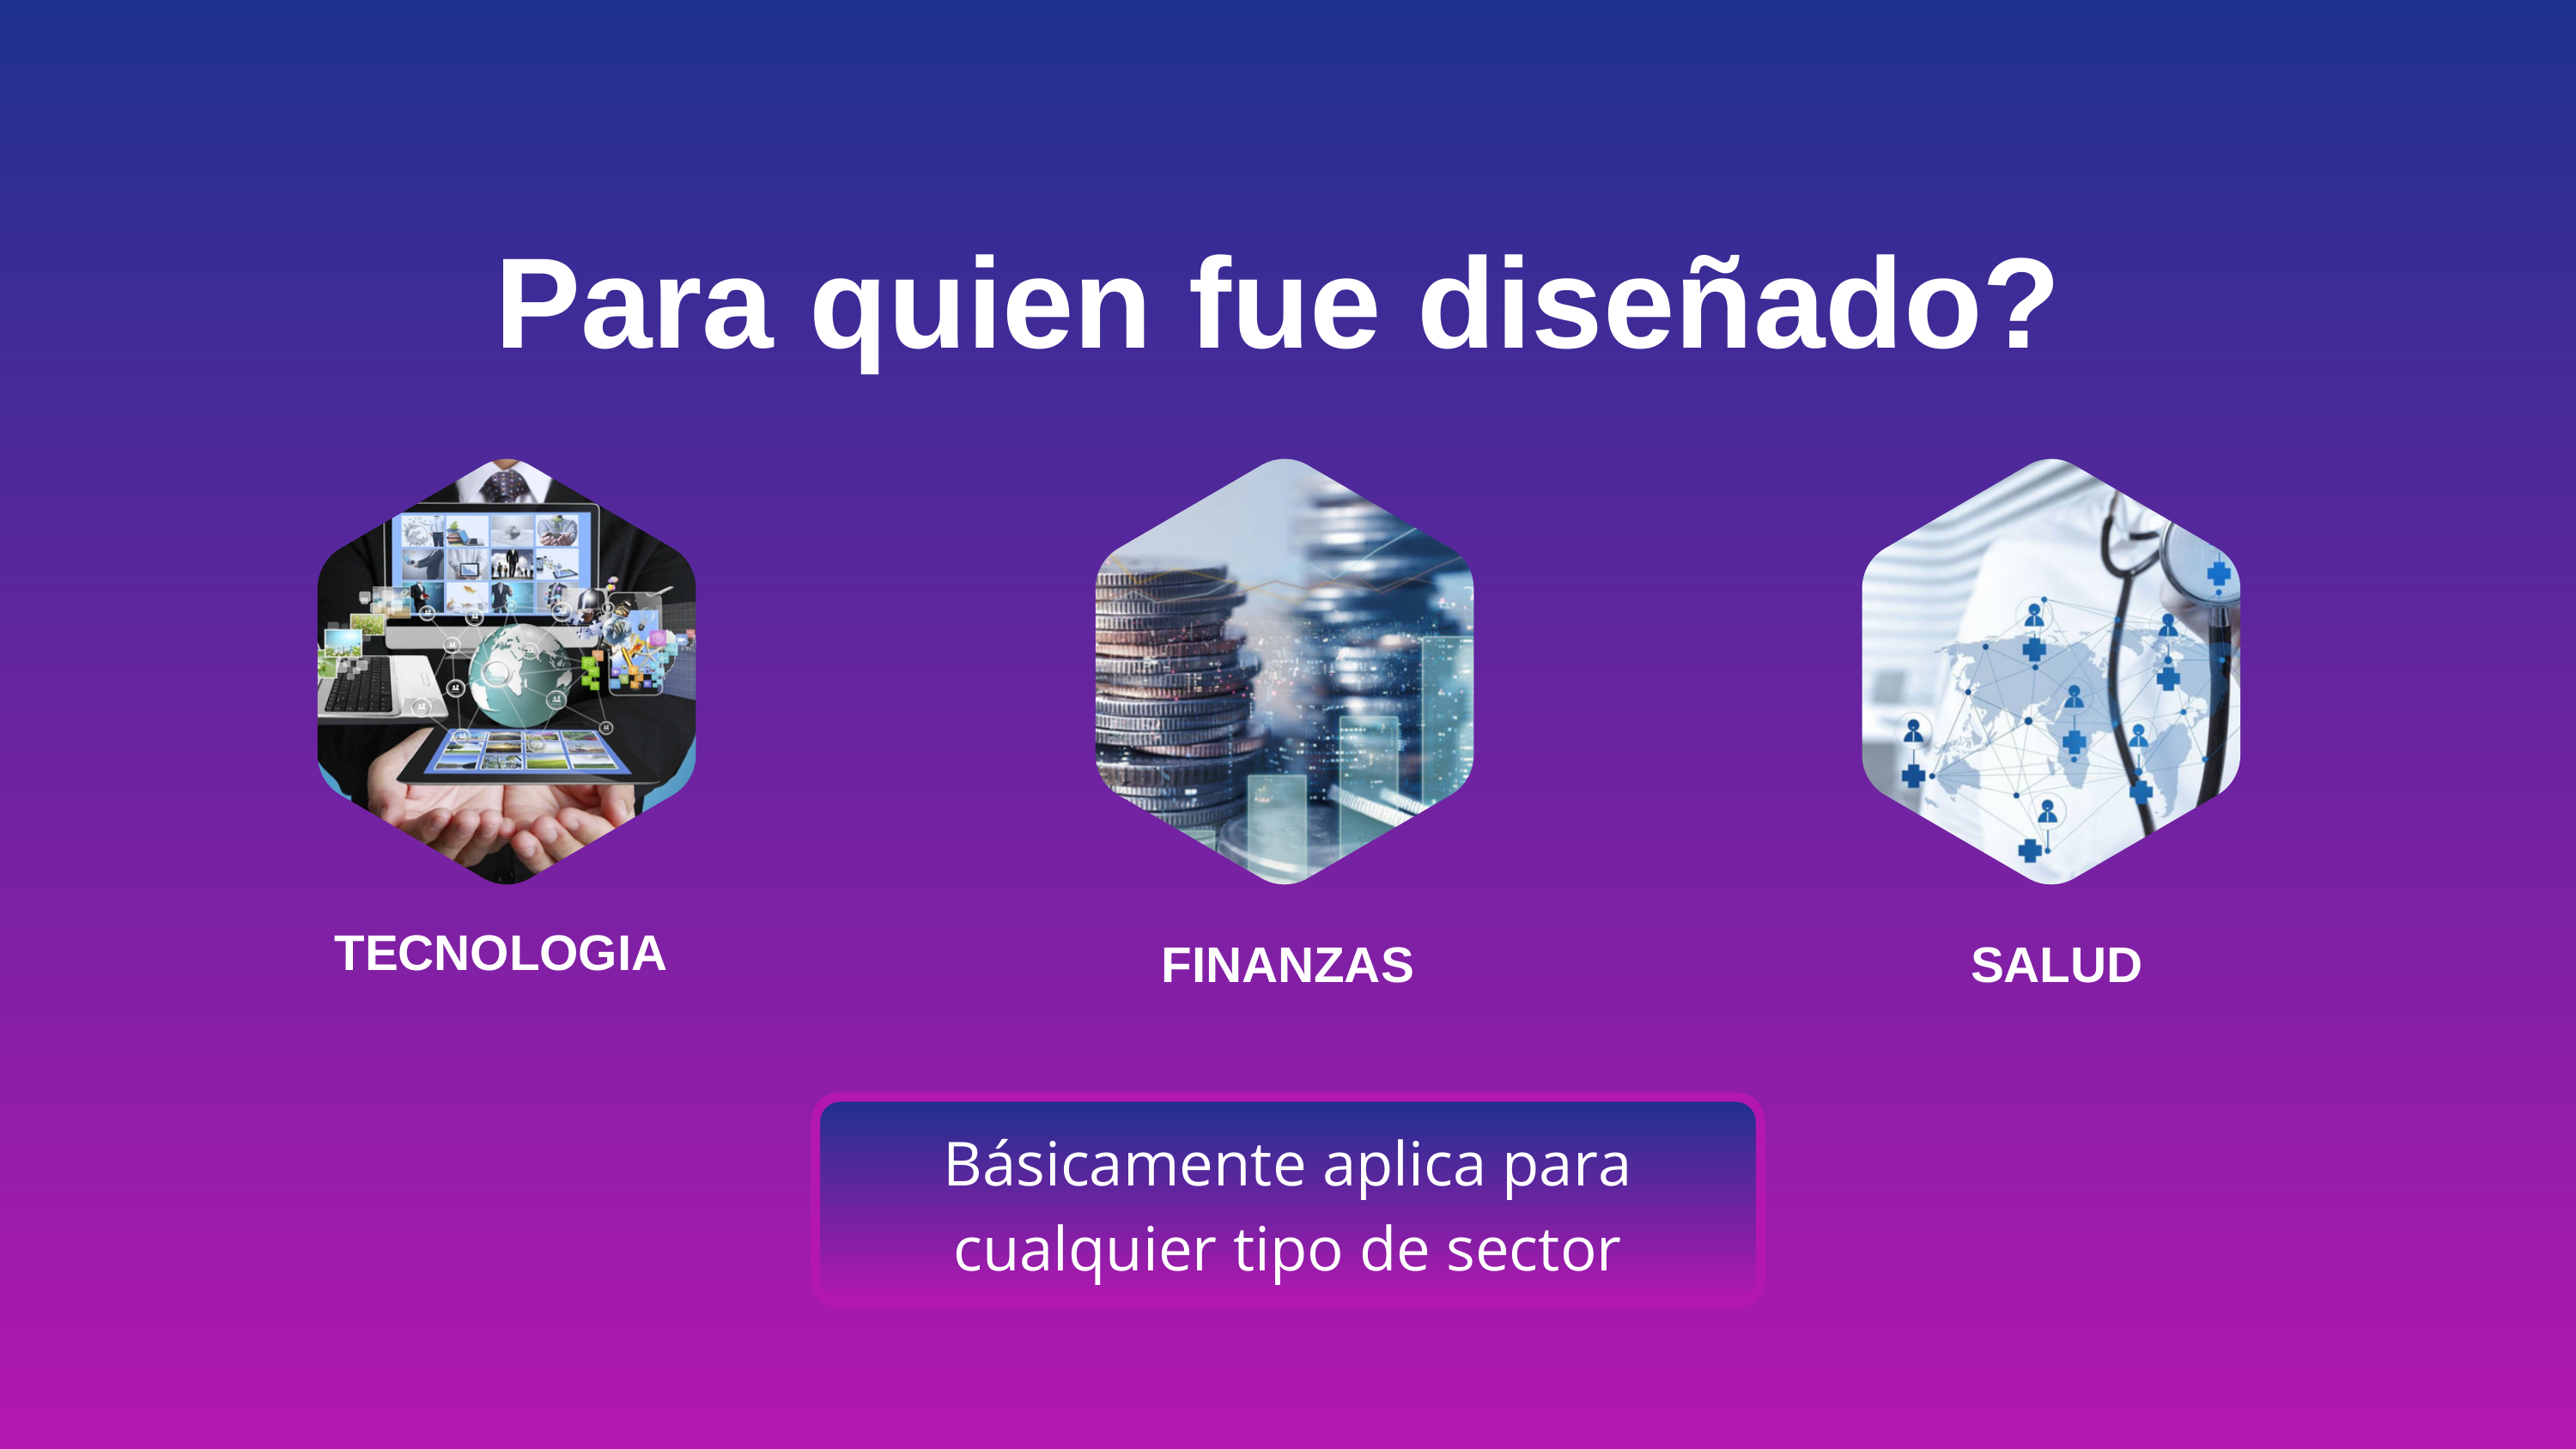

Para quien fue diseñado?

TECNOLOGIA
FINANZAS
SALUD

Básicamente aplica para cualquier tipo de sector